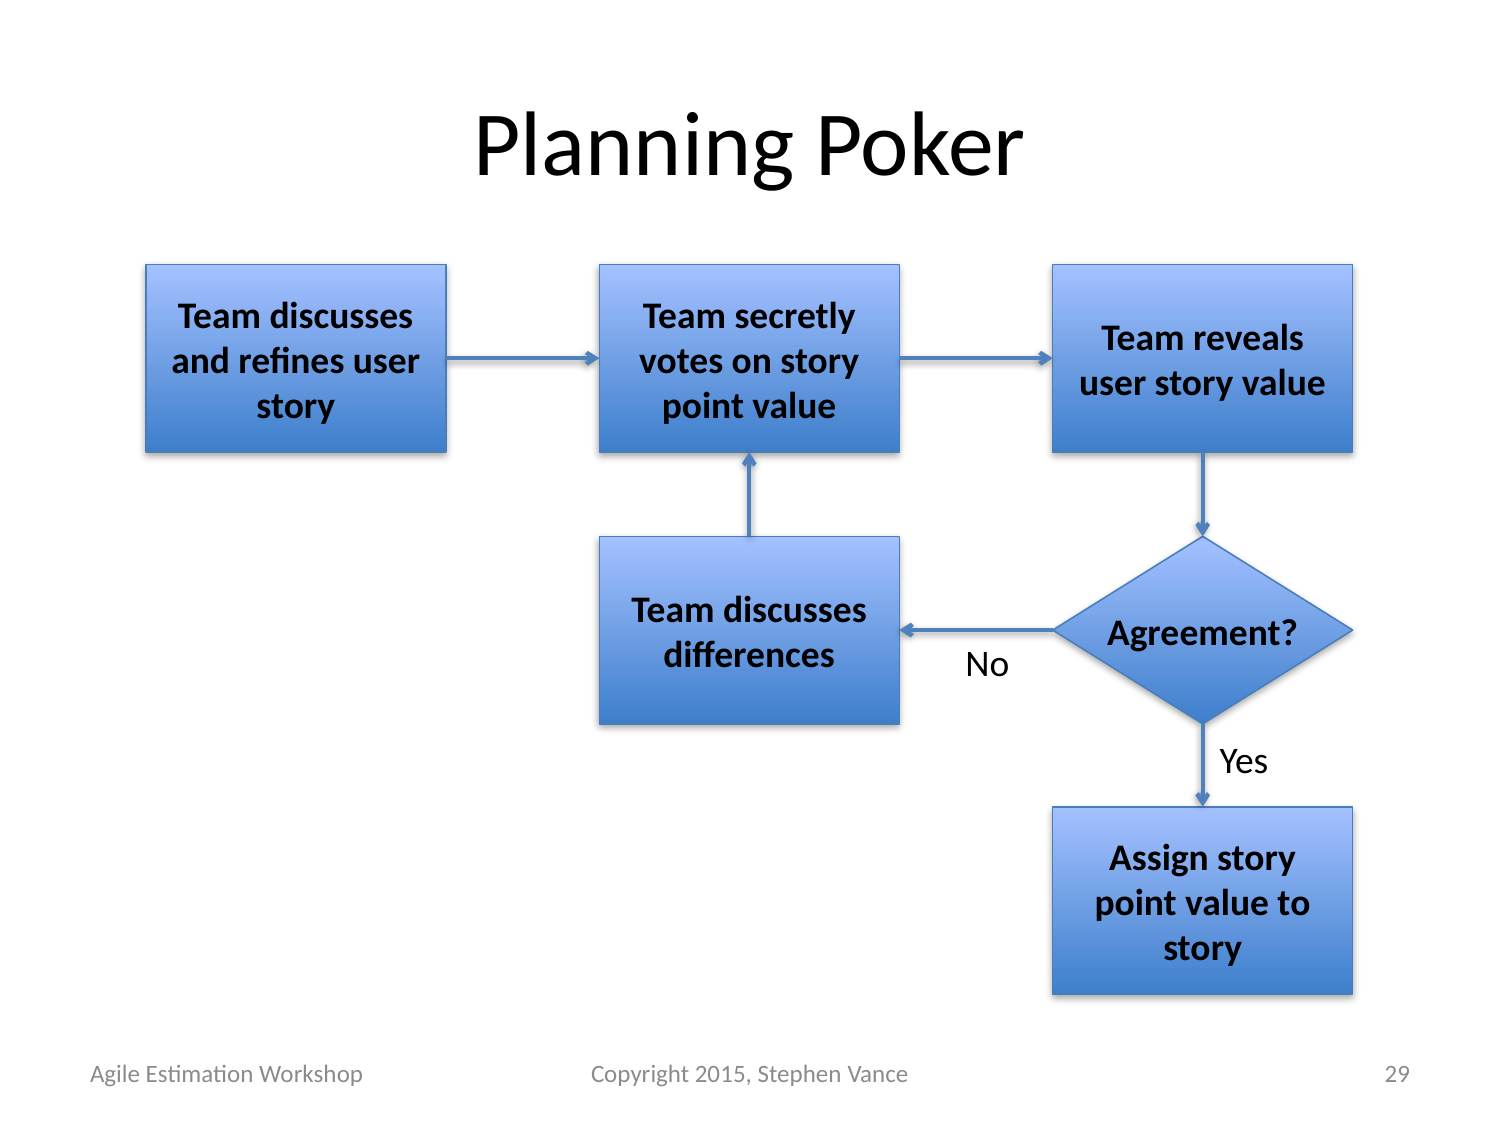

# Planning Poker
Team discusses and refines user story
Team secretly votes on story point value
Team reveals user story value
Team discusses differences
Agreement?
No
Yes
Assign story point value to story
Agile Estimation Workshop
Copyright 2015, Stephen Vance
29